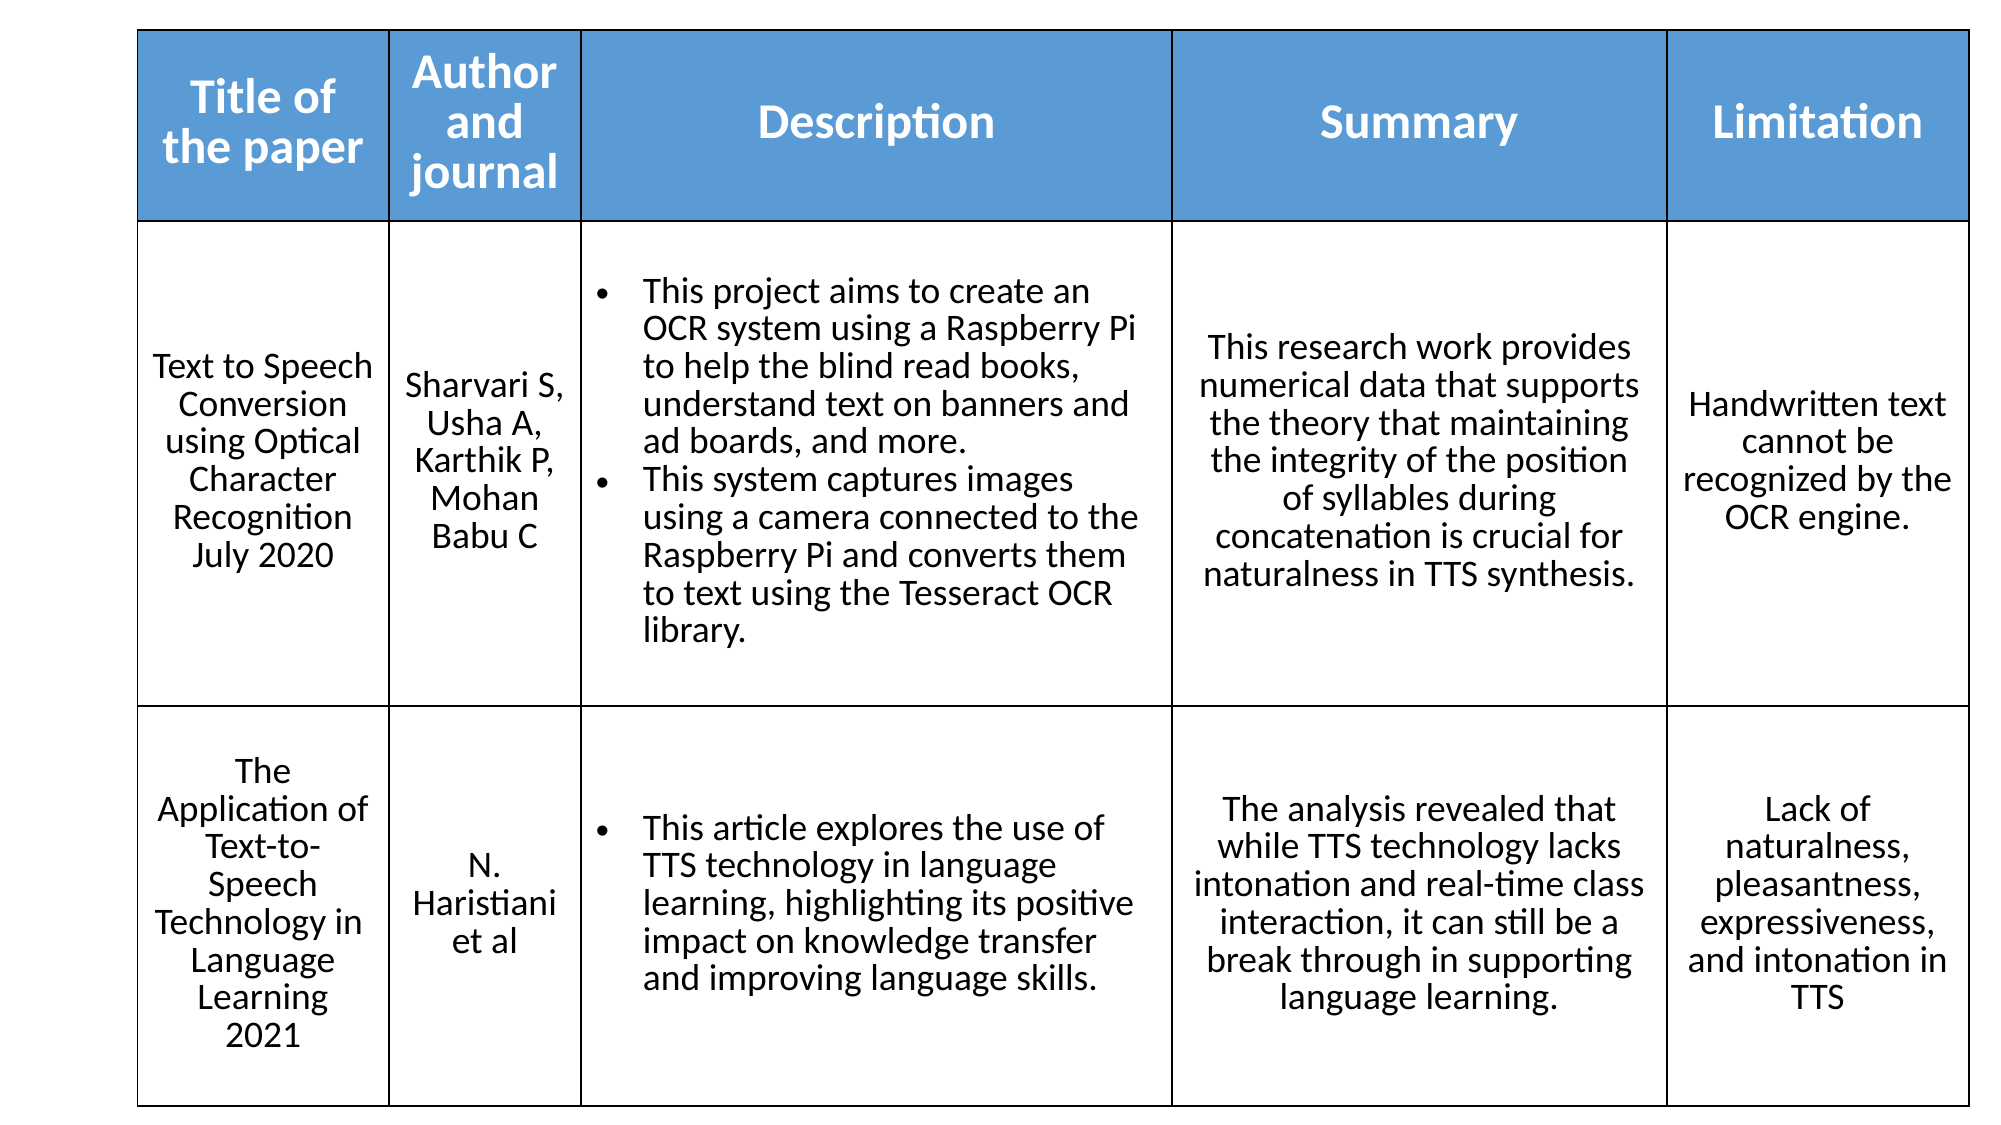

| Title of the paper | Author and journal | Description | Summary | Limitation |
| --- | --- | --- | --- | --- |
| Text to Speech Conversion using Optical Character Recognition July 2020 | Sharvari S, Usha A, Karthik P, Mohan Babu C | This project aims to create an OCR system using a Raspberry Pi to help the blind read books, understand text on banners and ad boards, and more. This system captures images using a camera connected to the Raspberry Pi and converts them to text using the Tesseract OCR library. | This research work provides numerical data that supports the theory that maintaining the integrity of the position of syllables during concatenation is crucial for naturalness in TTS synthesis. | Handwritten text cannot be recognized by the OCR engine. |
| The Application of Text-to-Speech Technology in Language Learning 2021 | N. Haristiani et al | This article explores the use of TTS technology in language learning, highlighting its positive impact on knowledge transfer and improving language skills. | The analysis revealed that while TTS technology lacks intonation and real-time class interaction, it can still be a break through in supporting language learning. | Lack of naturalness, pleasantness, expressiveness, and intonation in TTS |